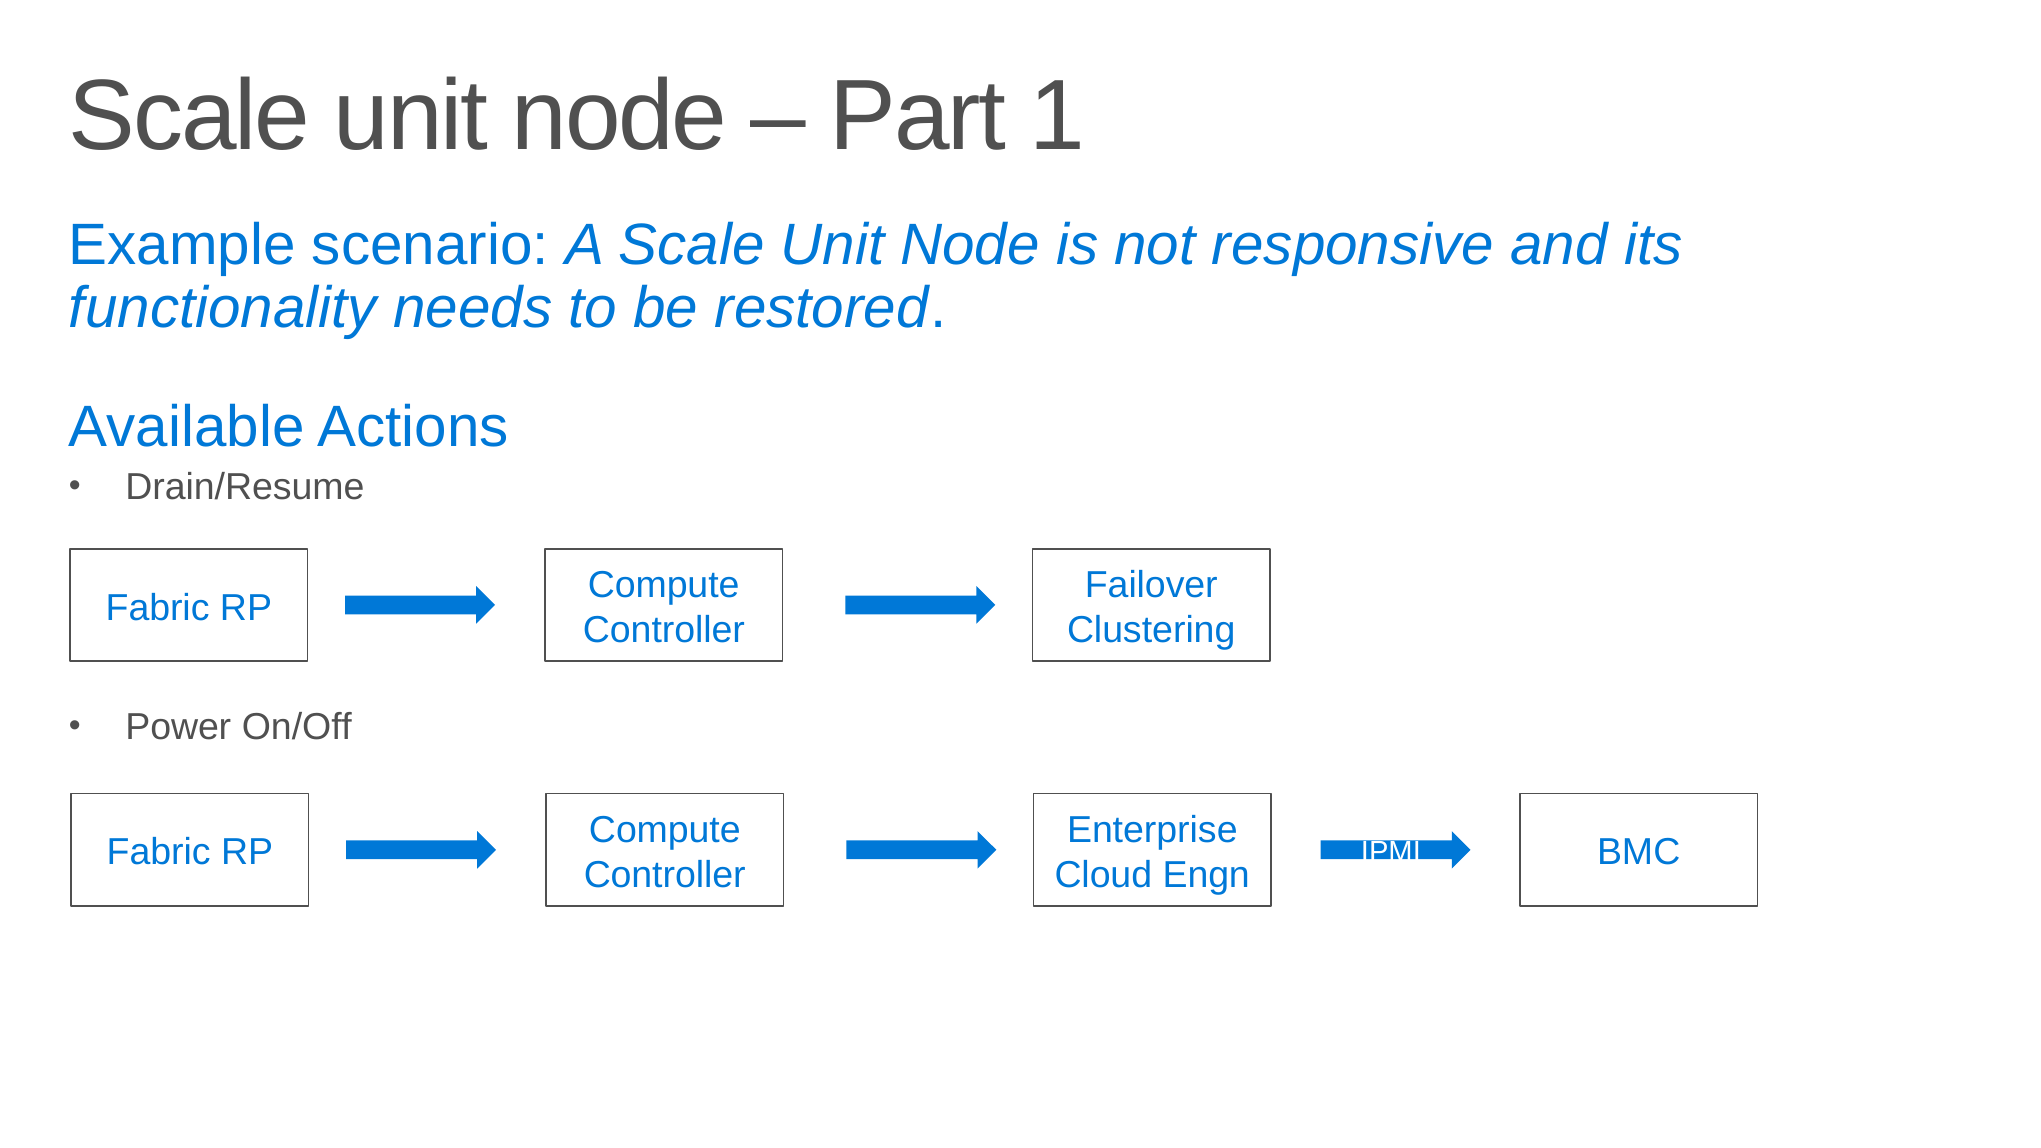

# Scale unit node – Part 1
Example scenario: A Scale Unit Node is not responsive and its functionality needs to be restored.
Available Actions
Drain/Resume

Power On/Off

Fabric RP
Compute Controller
Failover Clustering

BMC
Fabric RP
Compute Controller
Enterprise Cloud Engn

IPMI